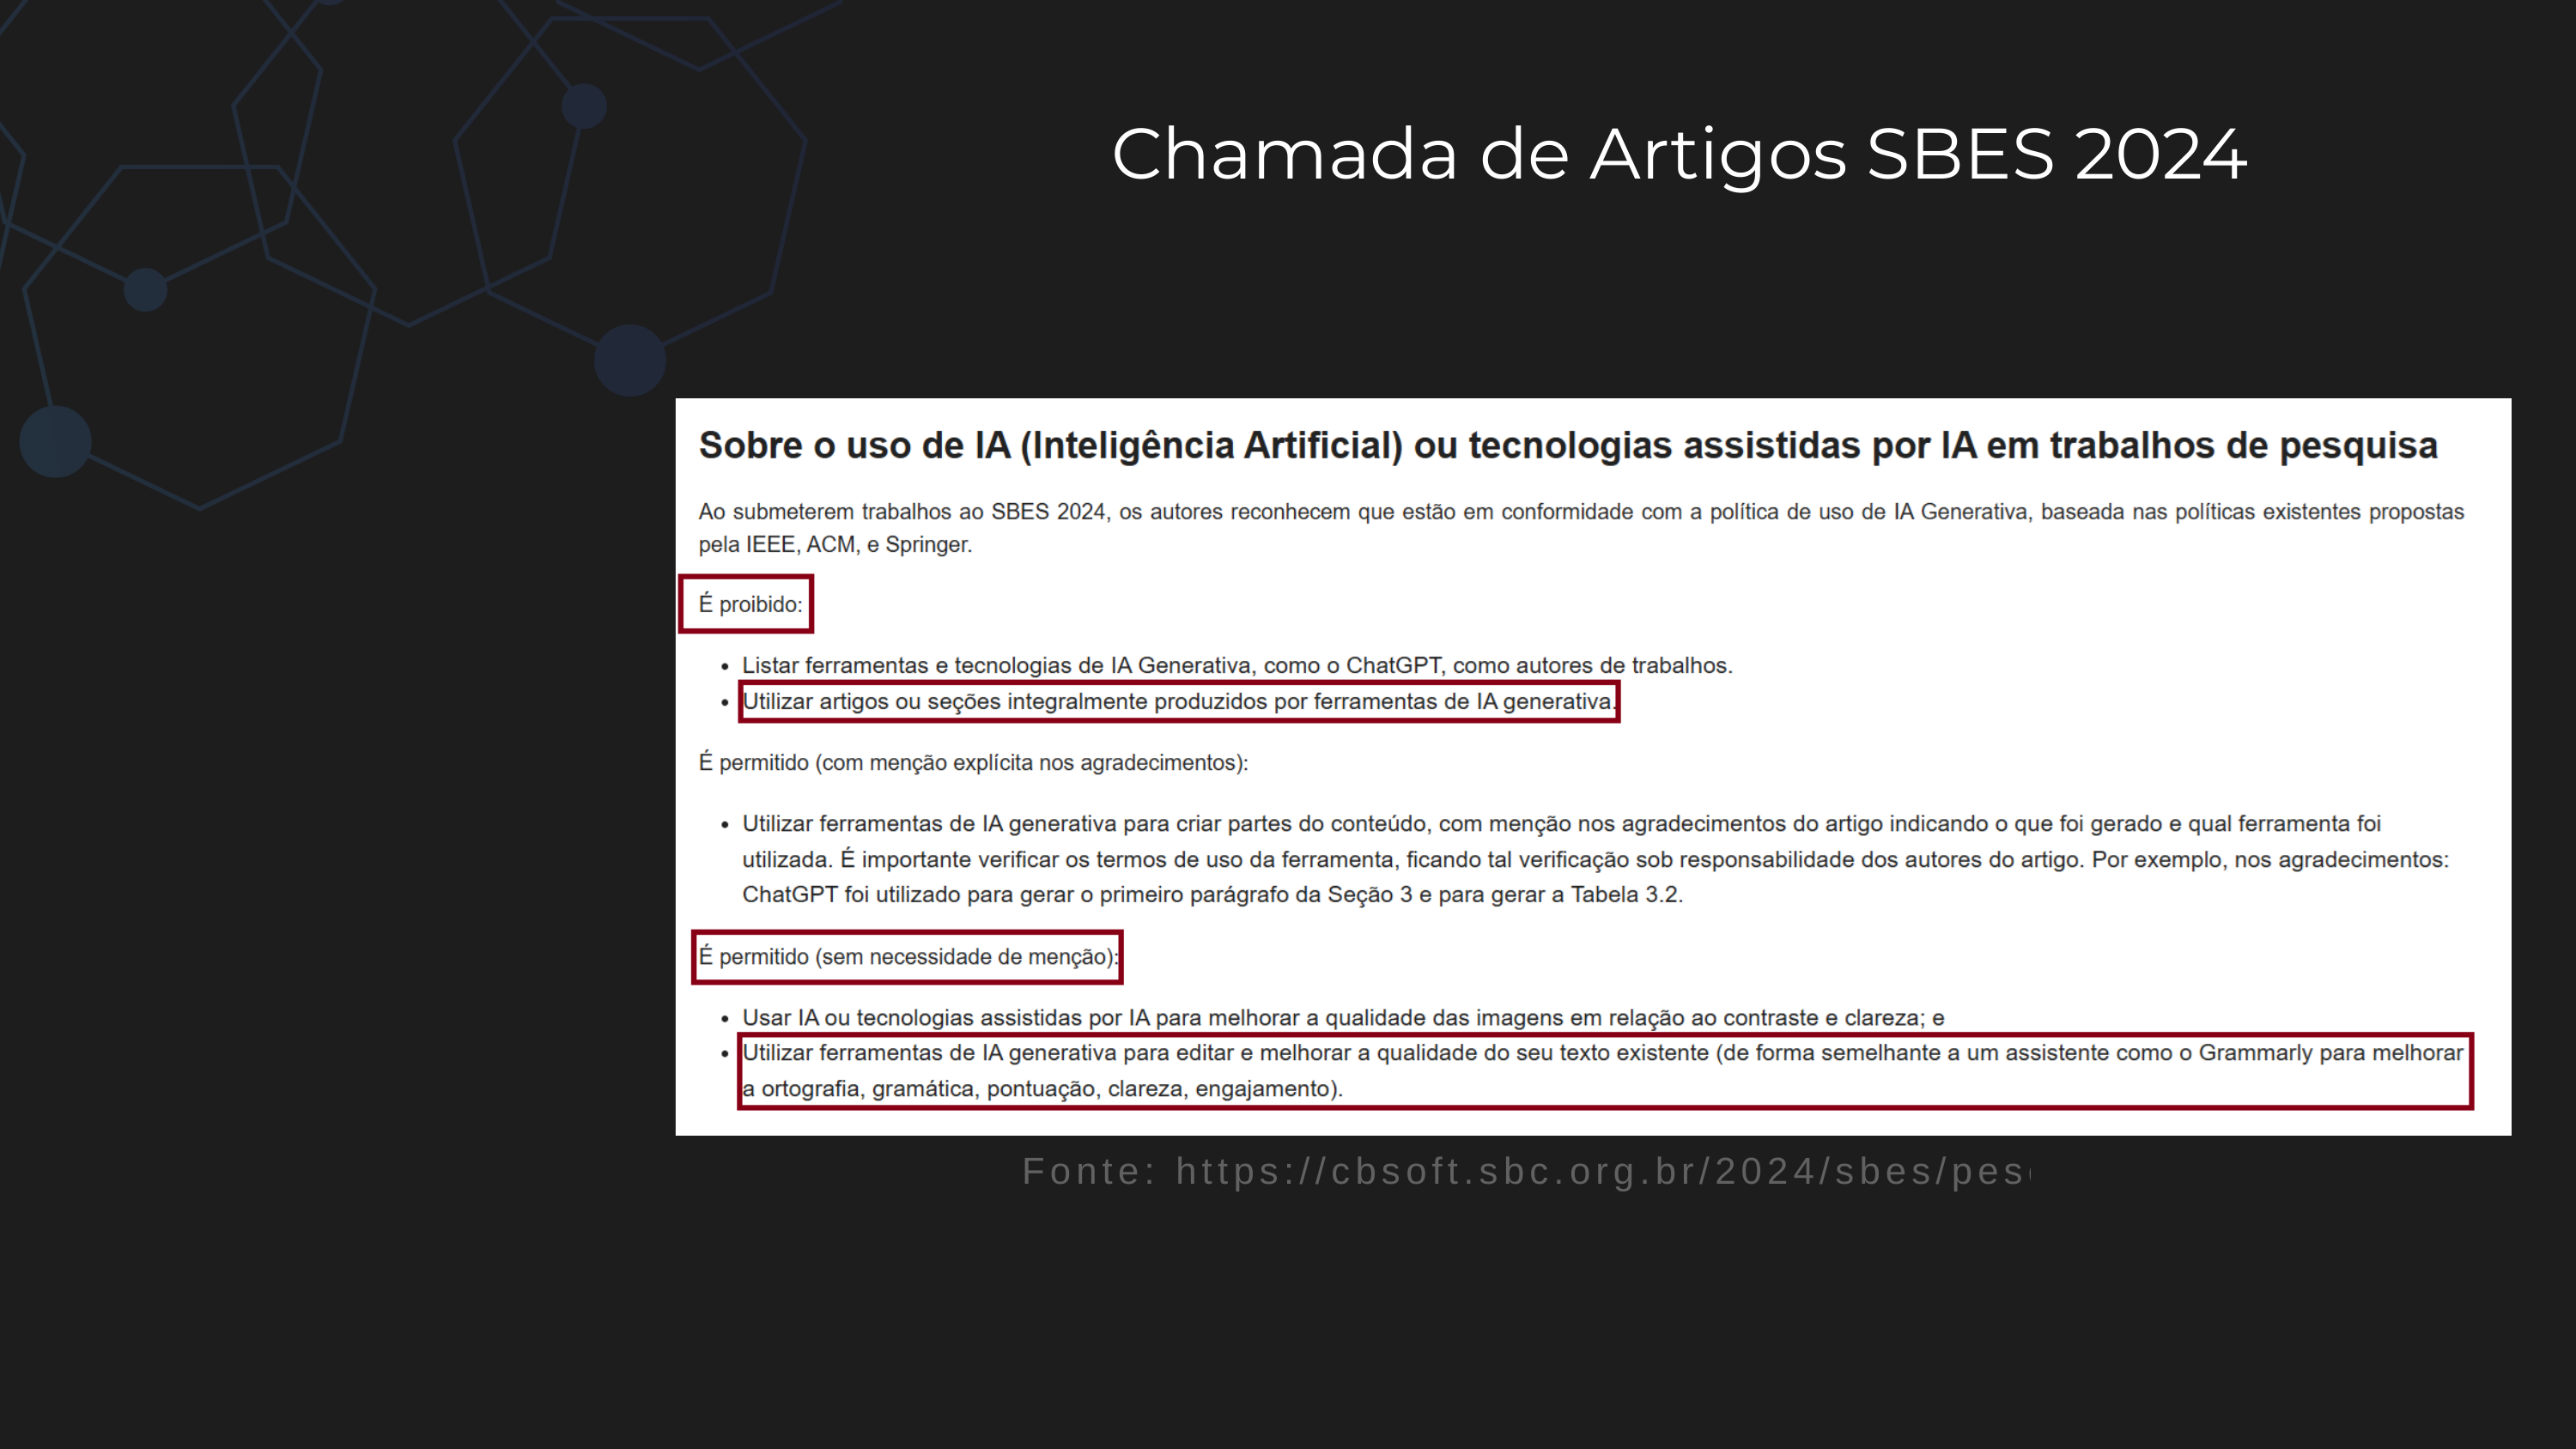

Chamada de Artigos SBES 2024

Fonte: https://cbsoft.sbc.org.br/2024/sbes/pesquisa/?lang=pt